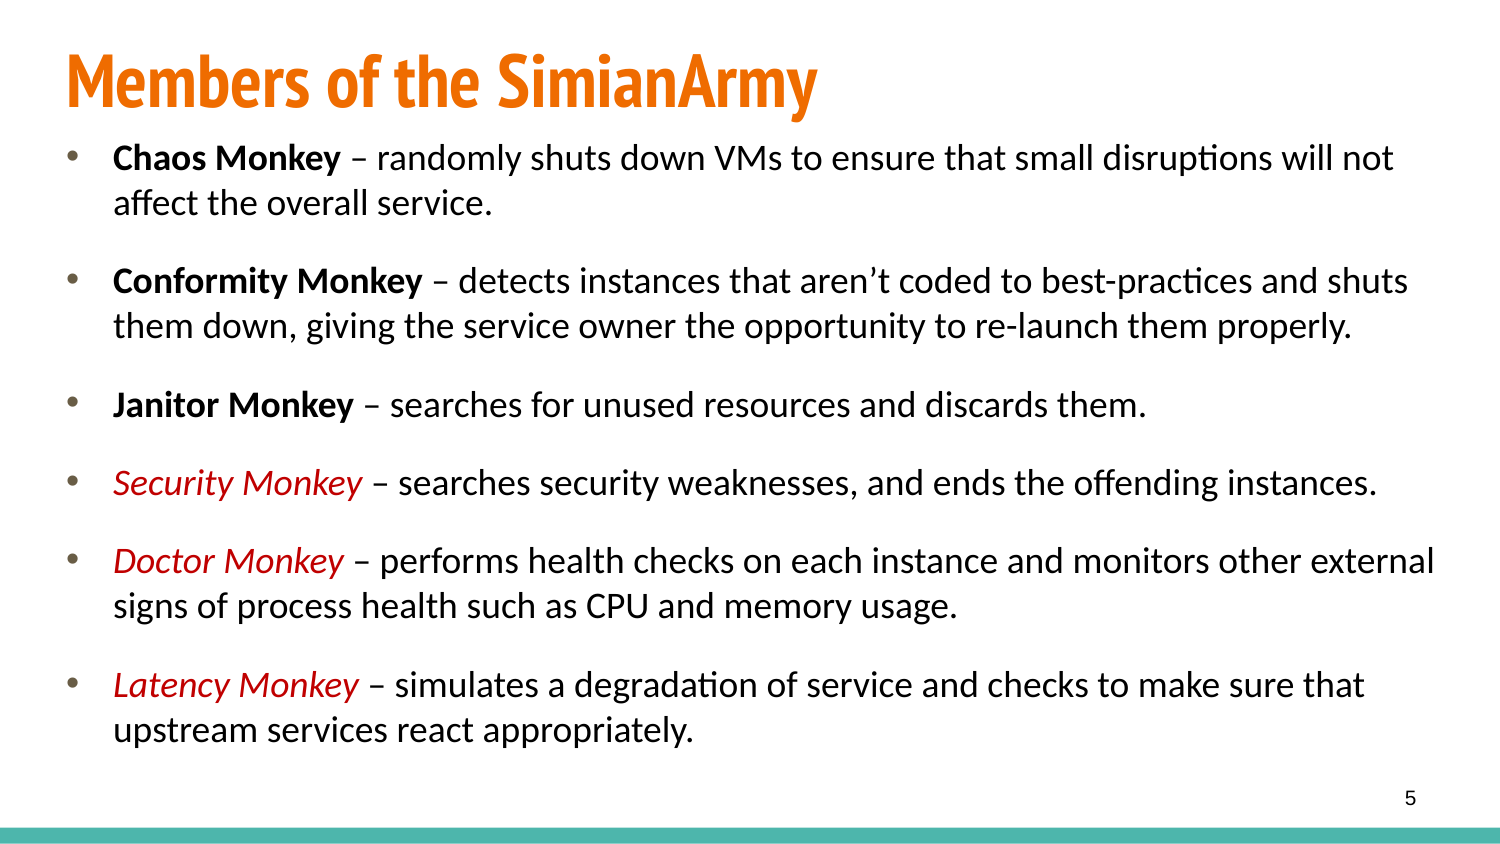

Members of the SimianArmy
Chaos Monkey – randomly shuts down VMs to ensure that small disruptions will not affect the overall service.
Conformity Monkey – detects instances that aren’t coded to best-practices and shuts them down, giving the service owner the opportunity to re-launch them properly.
Janitor Monkey – searches for unused resources and discards them.
Security Monkey – searches security weaknesses, and ends the offending instances.
Doctor Monkey – performs health checks on each instance and monitors other external signs of process health such as CPU and memory usage.
Latency Monkey – simulates a degradation of service and checks to make sure that upstream services react appropriately.
5